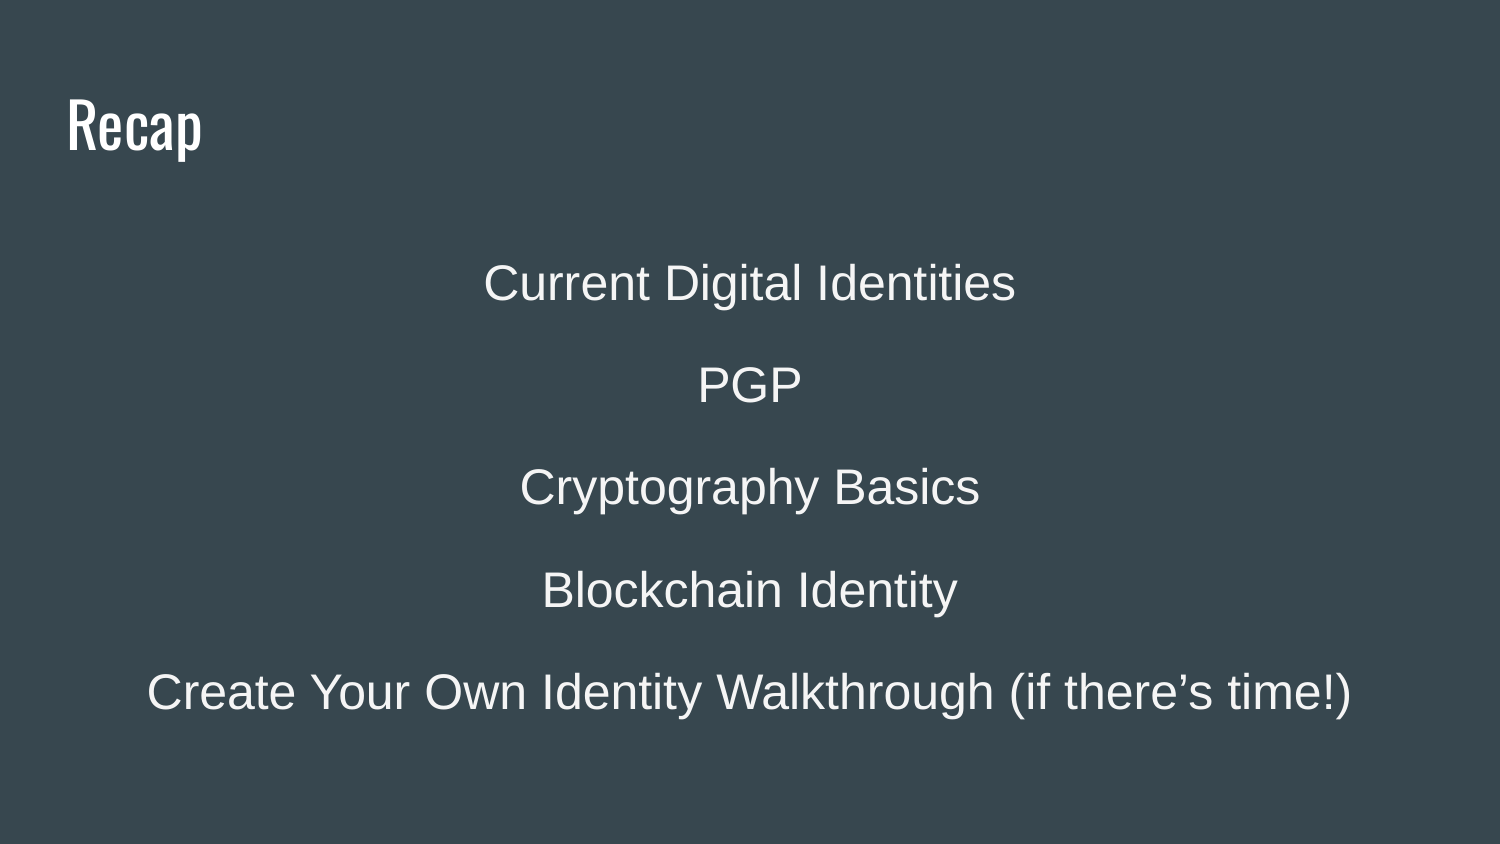

# Recap
Current Digital Identities
PGP
Cryptography Basics
Blockchain Identity
Create Your Own Identity Walkthrough (if there’s time!)